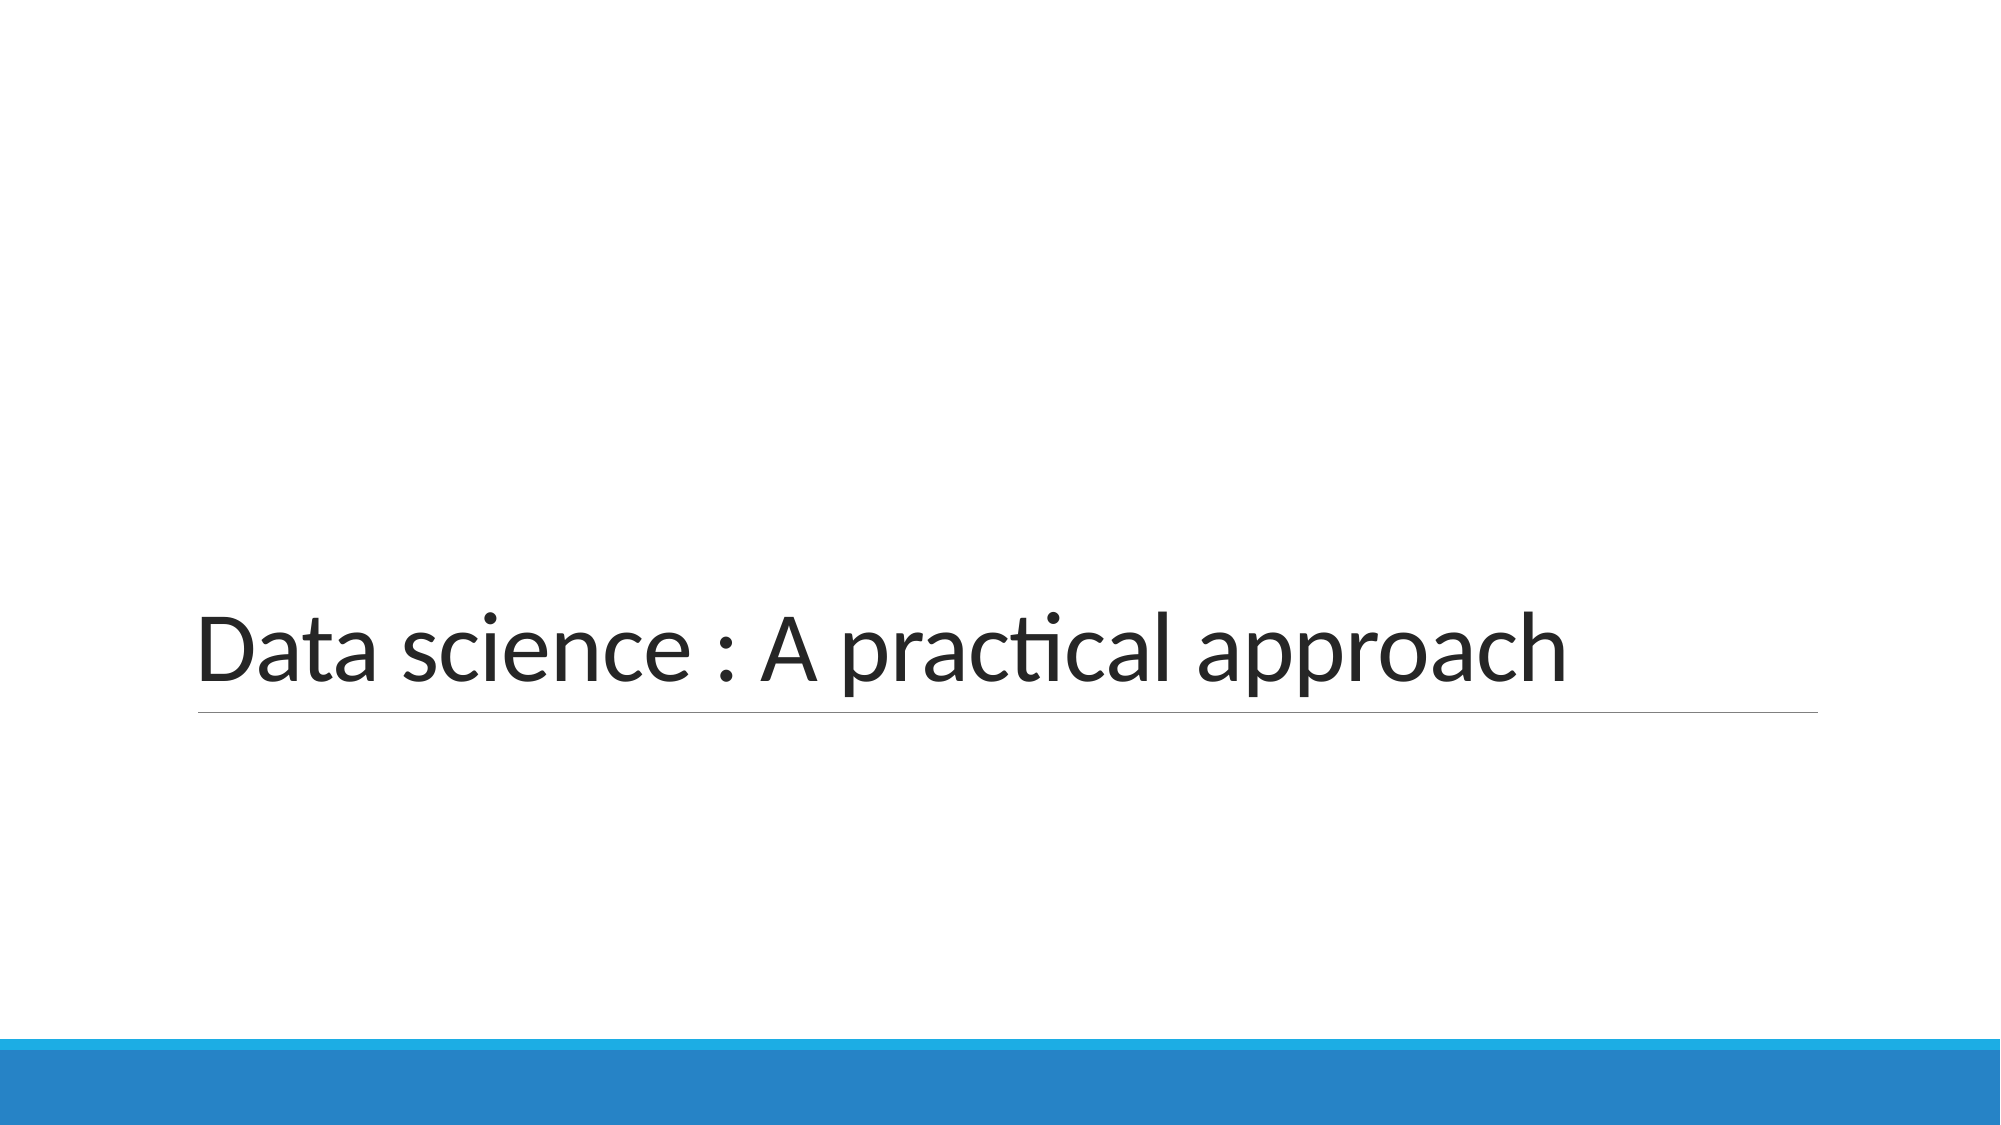

# Data science : A practical approach